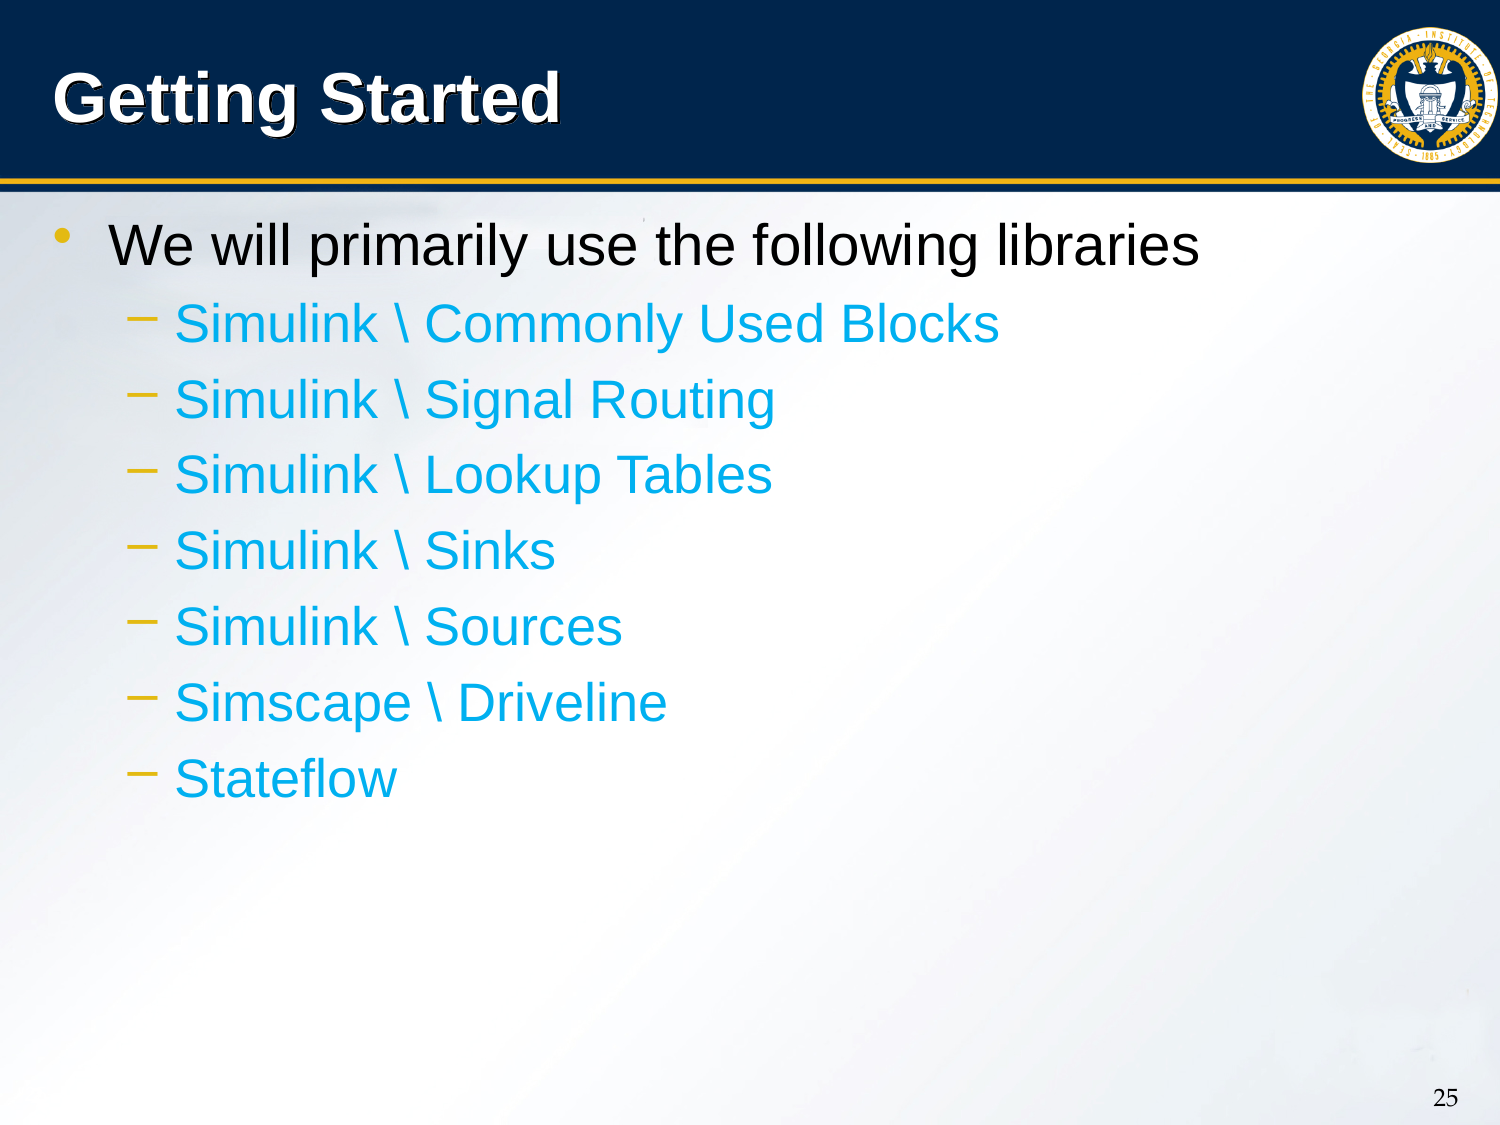

# Getting Started

We will primarily use the following libraries
Simulink \ Commonly Used Blocks
Simulink \ Signal Routing
Simulink \ Lookup Tables
Simulink \ Sinks
Simulink \ Sources
Simscape \ Driveline
Stateflow